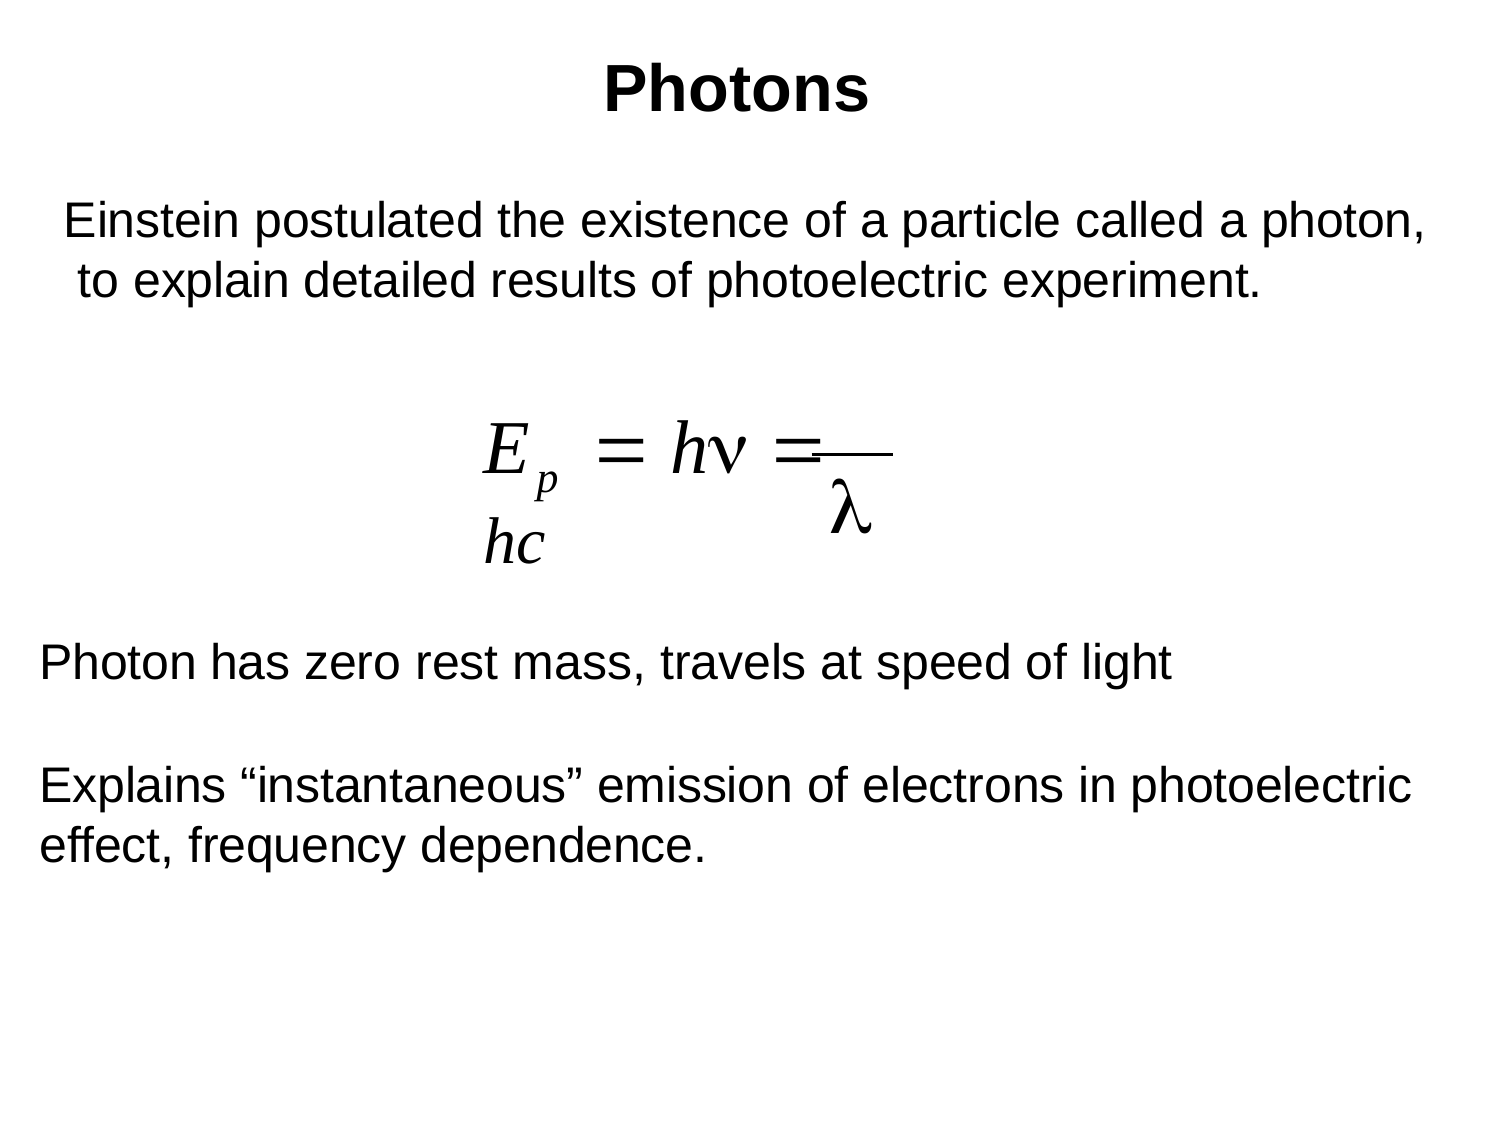

# Photons
Einstein postulated the existence of a particle called a photon,  to explain detailed results of photoelectric experiment.
E	= hν = hc
p
λ

Photon has zero rest mass, travels at speed of light

Explains “instantaneous” emission of electrons in photoelectric  effect, frequency dependence.